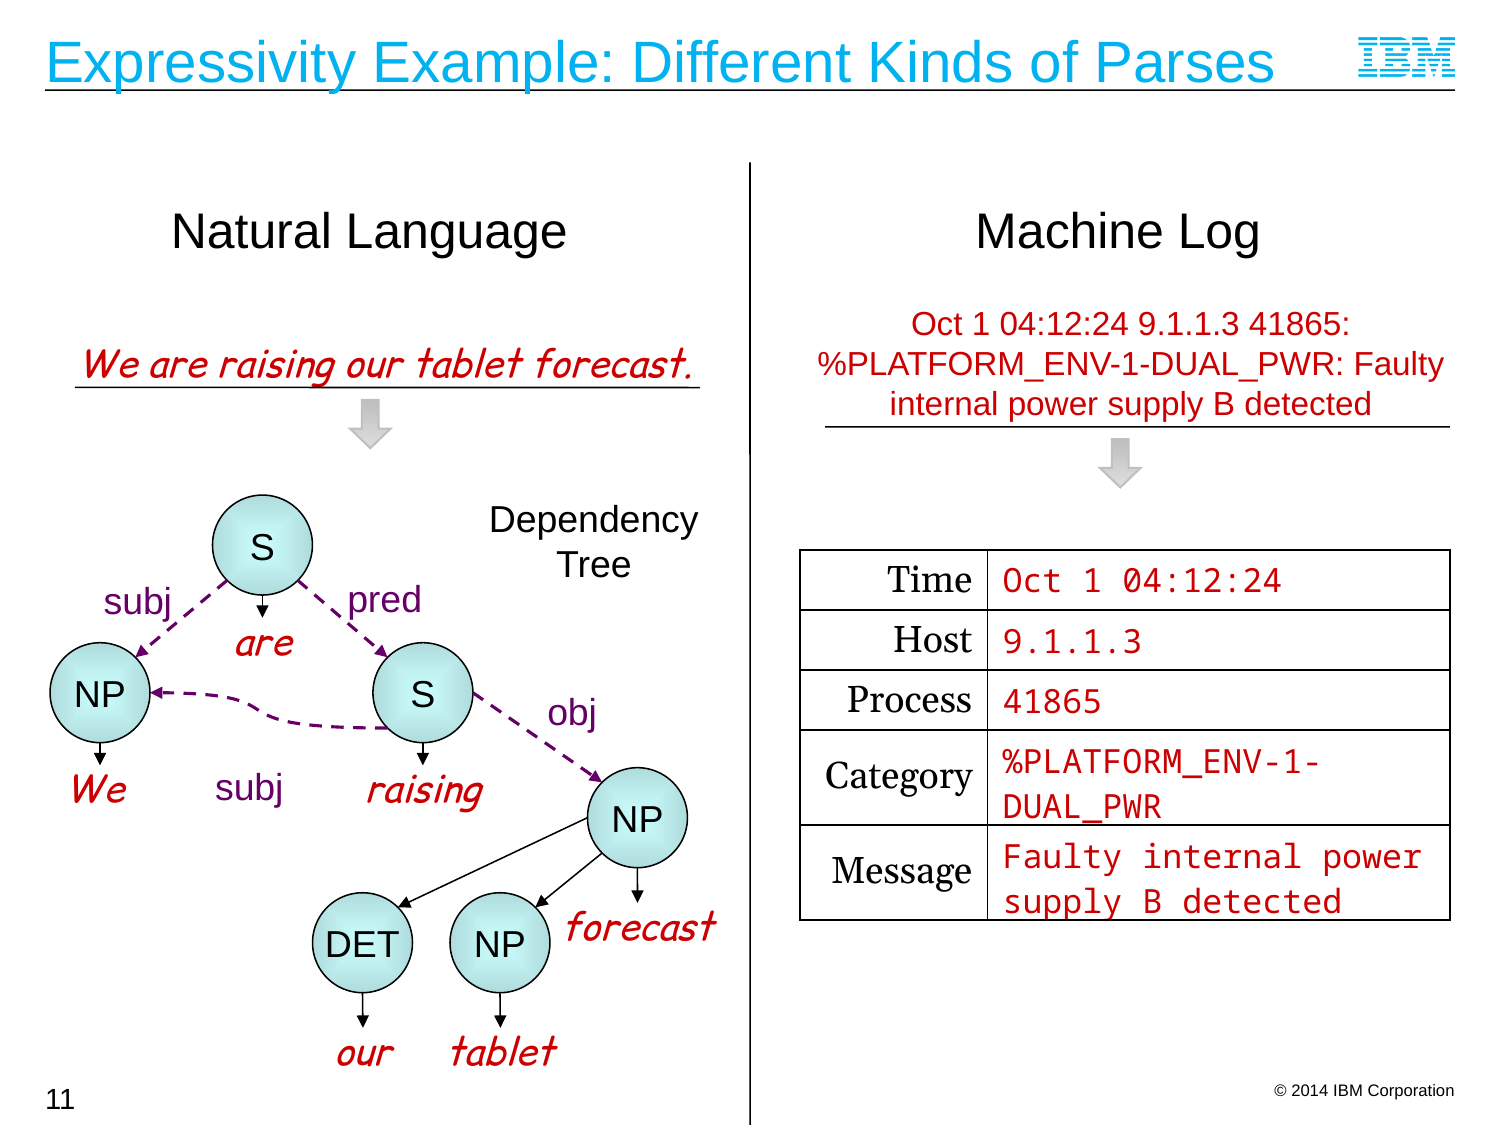

# Expressivity Example: Different Kinds of Parses

Natural Language
Machine Log
Oct 1 04:12:24 9.1.1.3 41865: %PLATFORM_ENV-1-DUAL_PWR: Faulty internal power supply B detected
We are raising our tablet forecast.

Dependency Tree
S
| Time | Oct 1 04:12:24 |
| --- | --- |
| Host | 9.1.1.3 |
| Process | 41865 |
| Category | %PLATFORM\_ENV-1-DUAL\_PWR |
| Message | Faulty internal power supply B detected |
pred
subj
are
NP
S
obj
subj
We
raising
NP
DET
NP
forecast
our
tablet
11